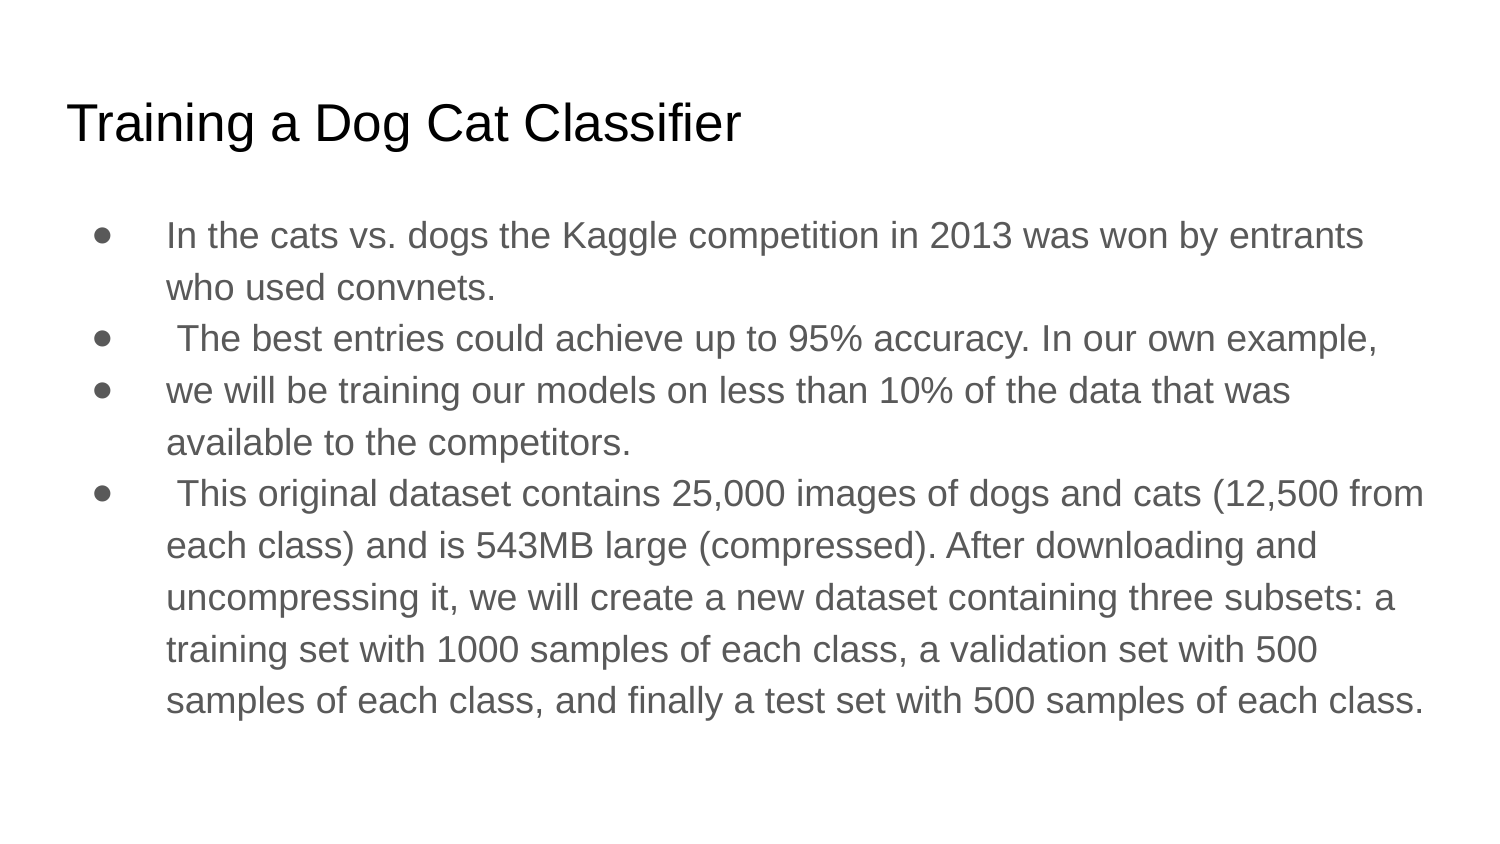

# Training a Dog Cat Classifier
In the cats vs. dogs the Kaggle competition in 2013 was won by entrants who used convnets.
 The best entries could achieve up to 95% accuracy. In our own example,
we will be training our models on less than 10% of the data that was available to the competitors.
 This original dataset contains 25,000 images of dogs and cats (12,500 from each class) and is 543MB large (compressed). After downloading and uncompressing it, we will create a new dataset containing three subsets: a training set with 1000 samples of each class, a validation set with 500 samples of each class, and finally a test set with 500 samples of each class.